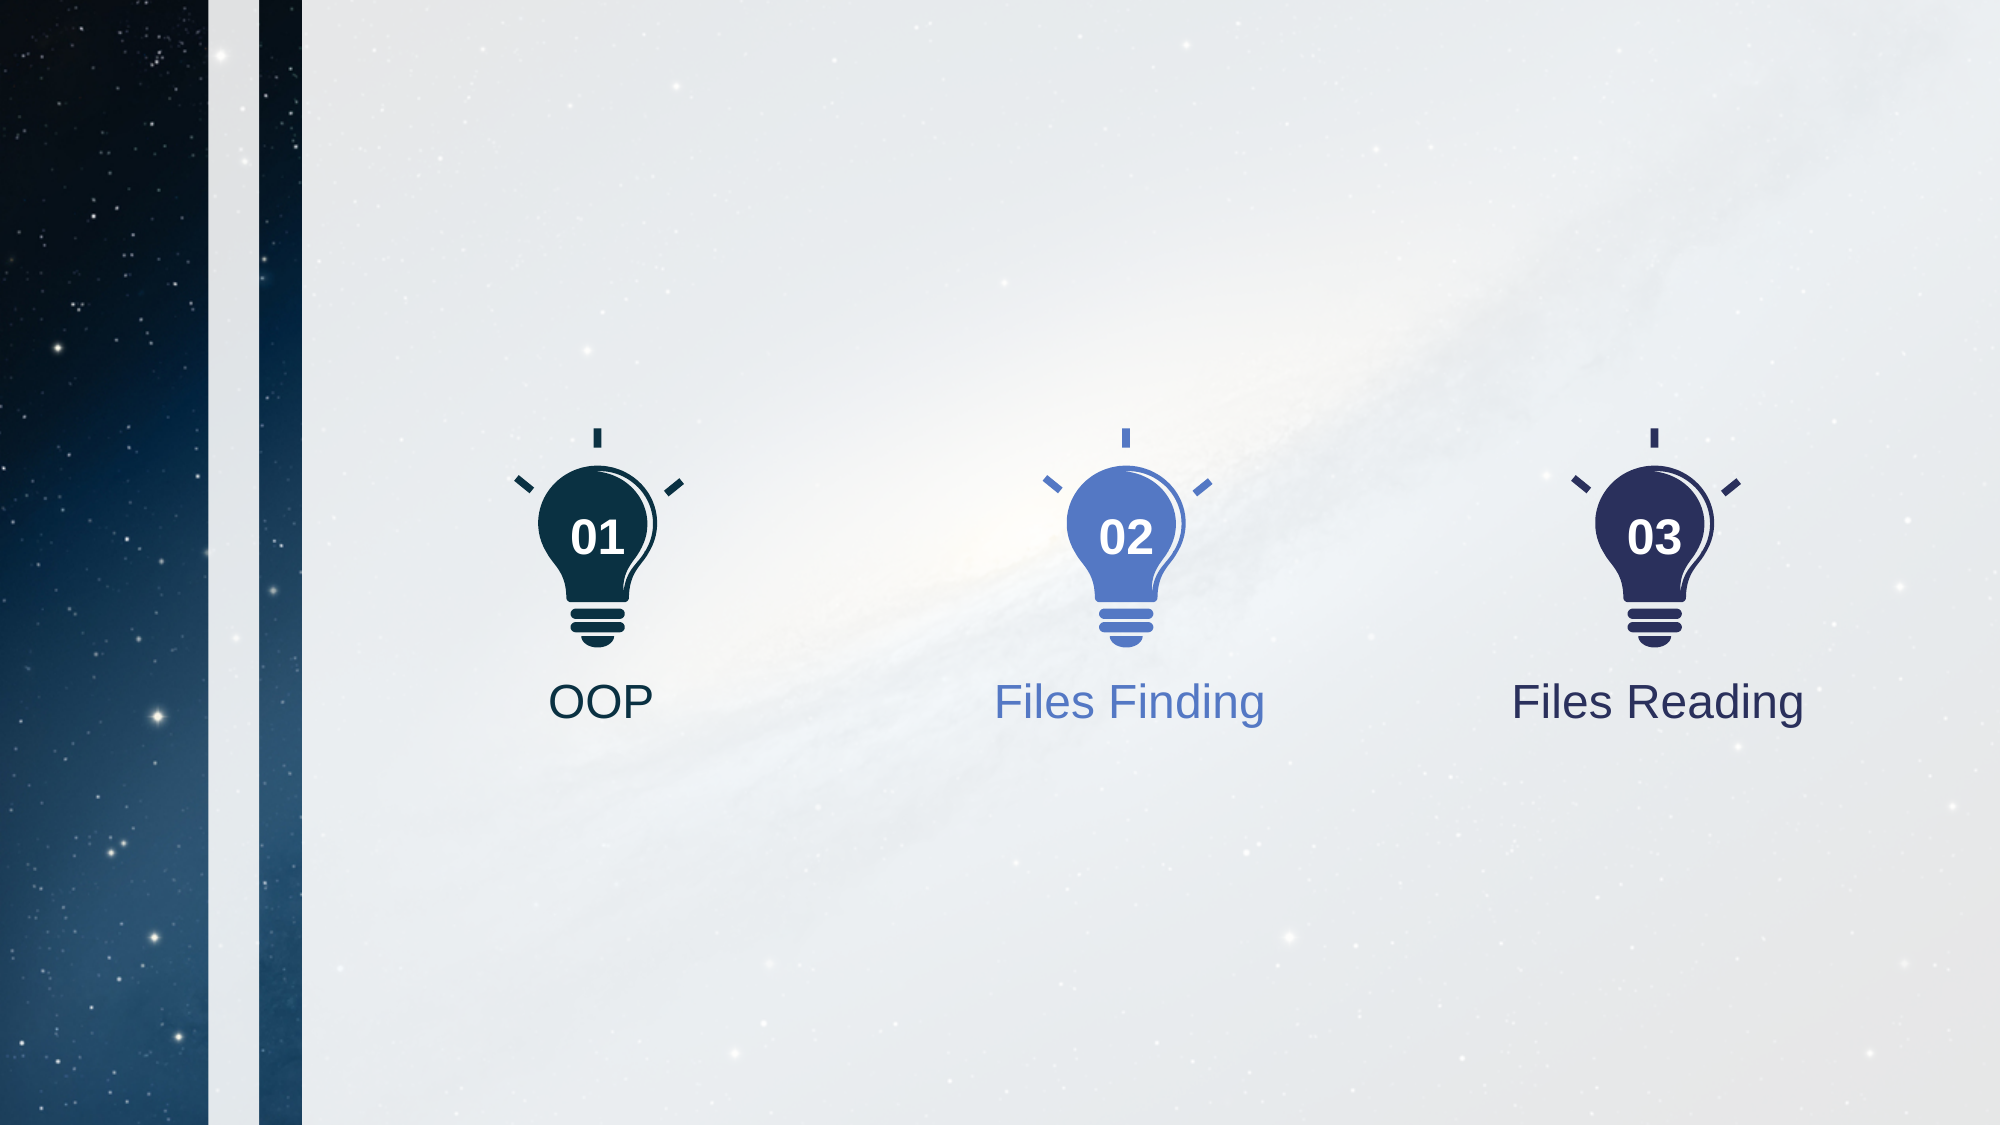

01

02

03

OOP
Files Finding
Files Reading